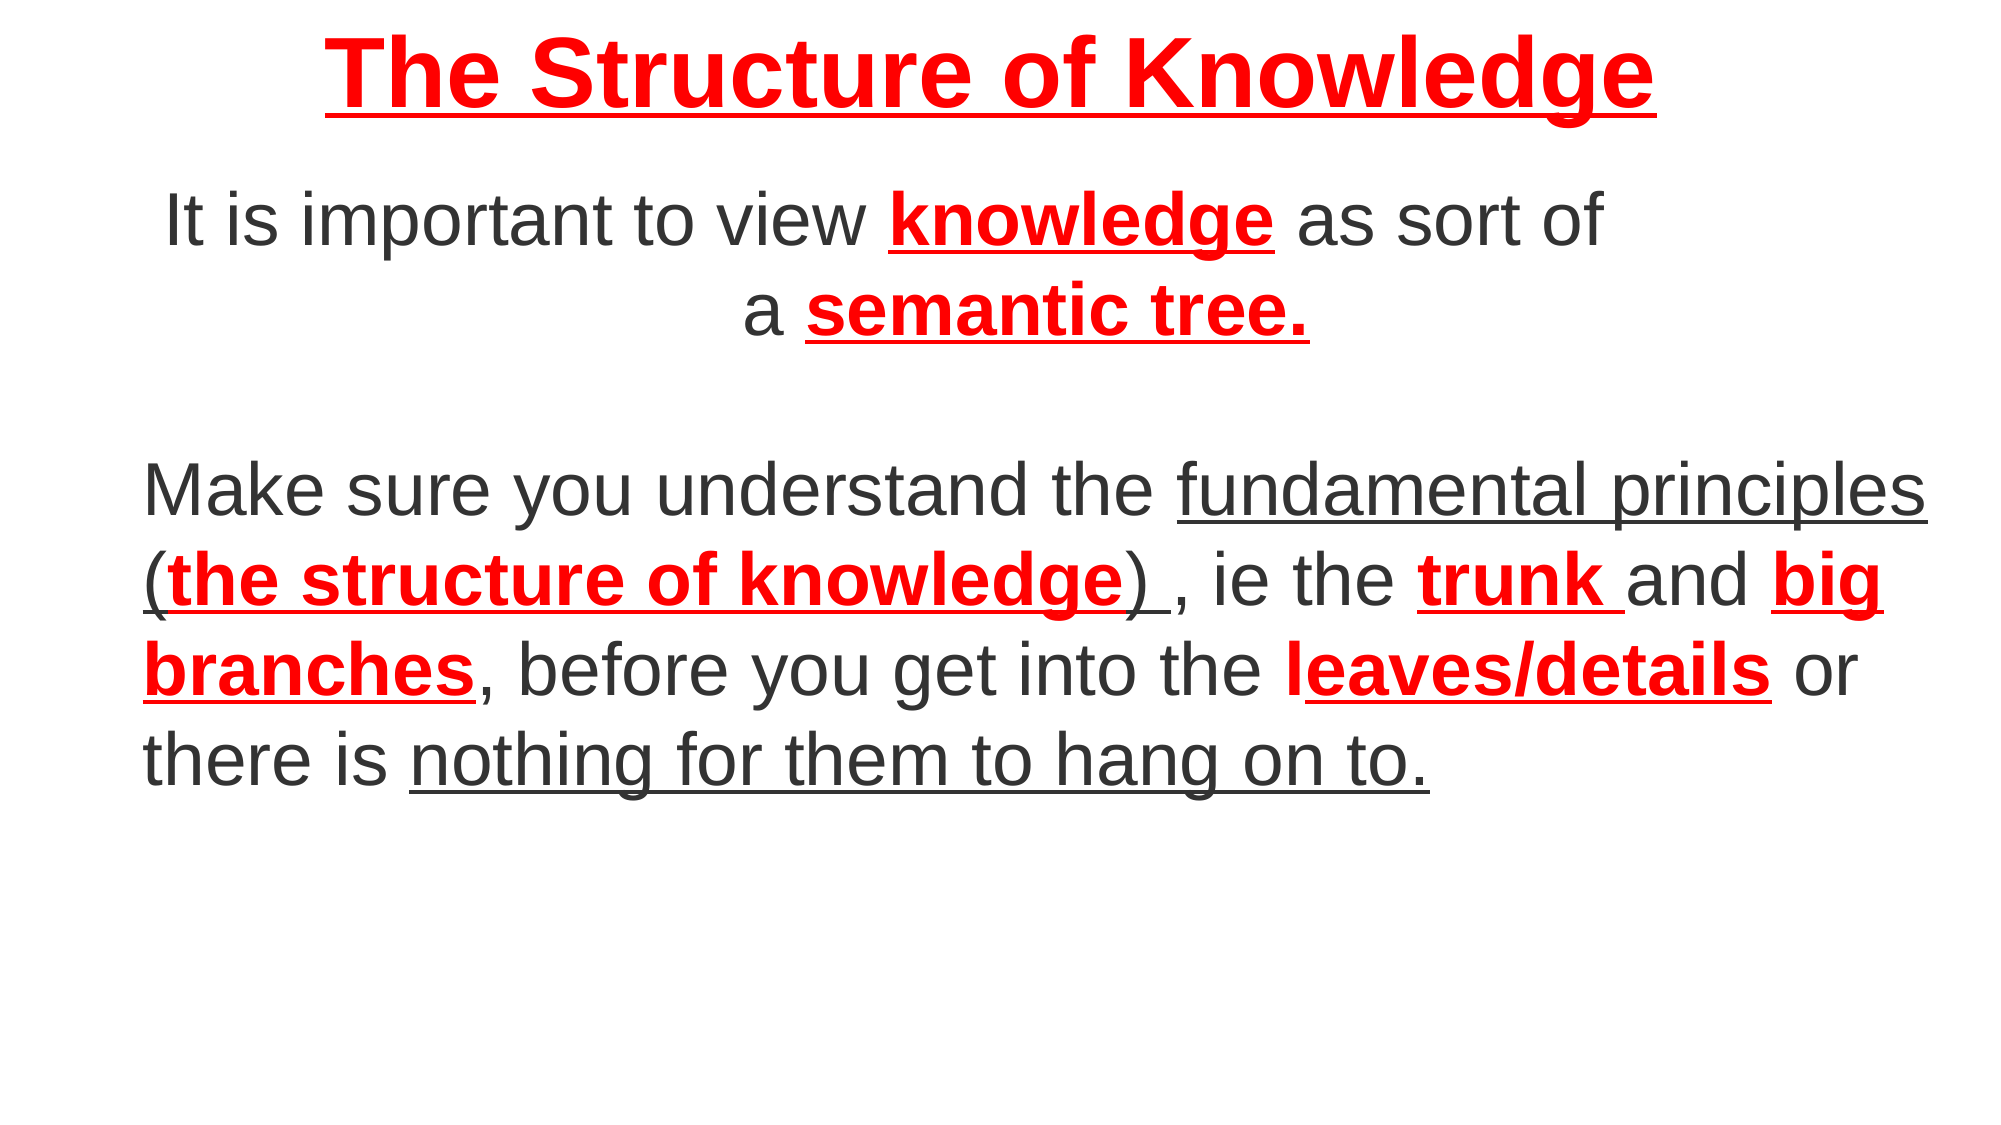

The Structure of Knowledge
 It is important to view knowledge as sort of                            			a semantic tree.

Make sure you understand the fundamental principles (the structure of knowledge) , ie the trunk and big branches, before you get into the leaves/details or there is nothing for them to hang on to.